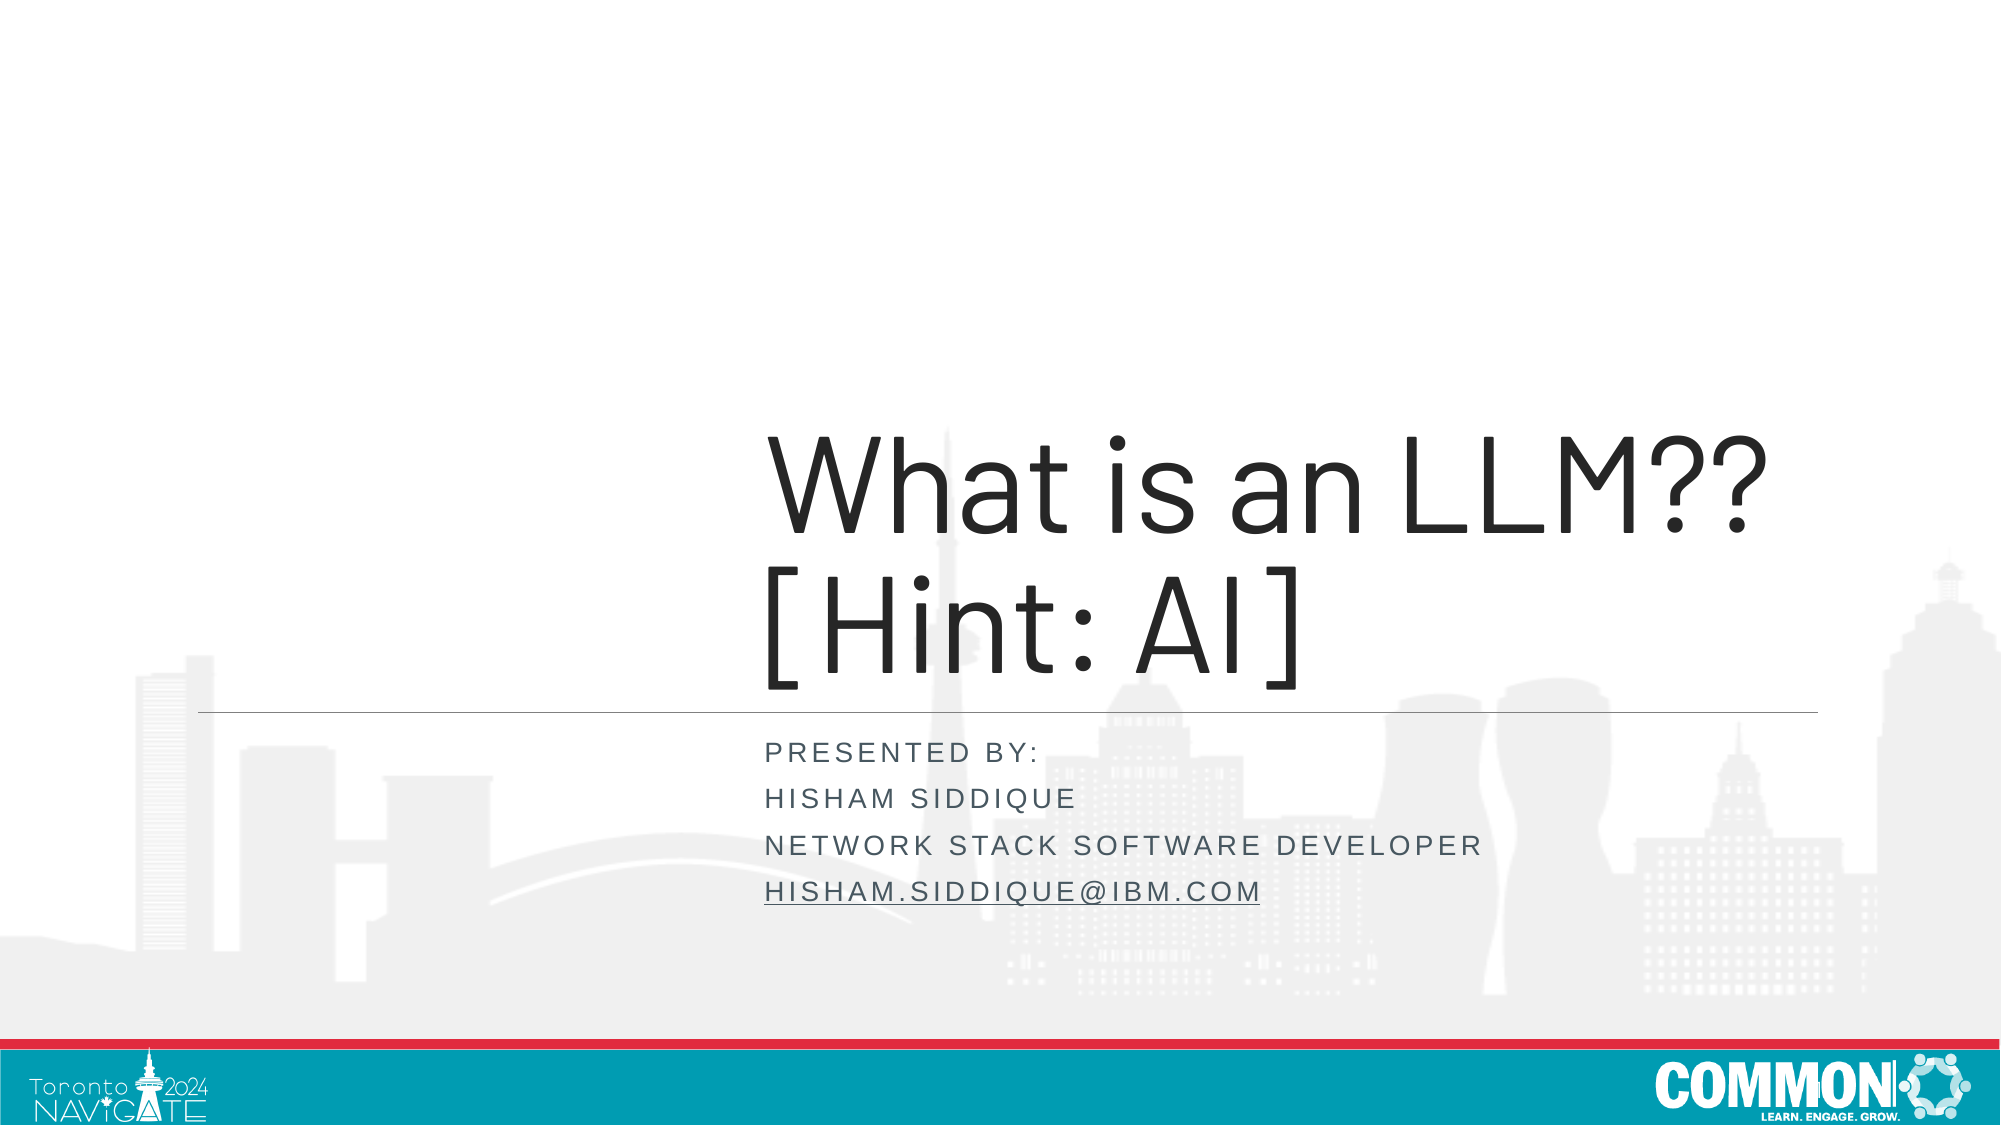

# What is an LLM?? [Hint: AI]
Presented by:
Hisham Siddique
Network Stack Software Developer
Hisham.Siddique@ibm.com

1